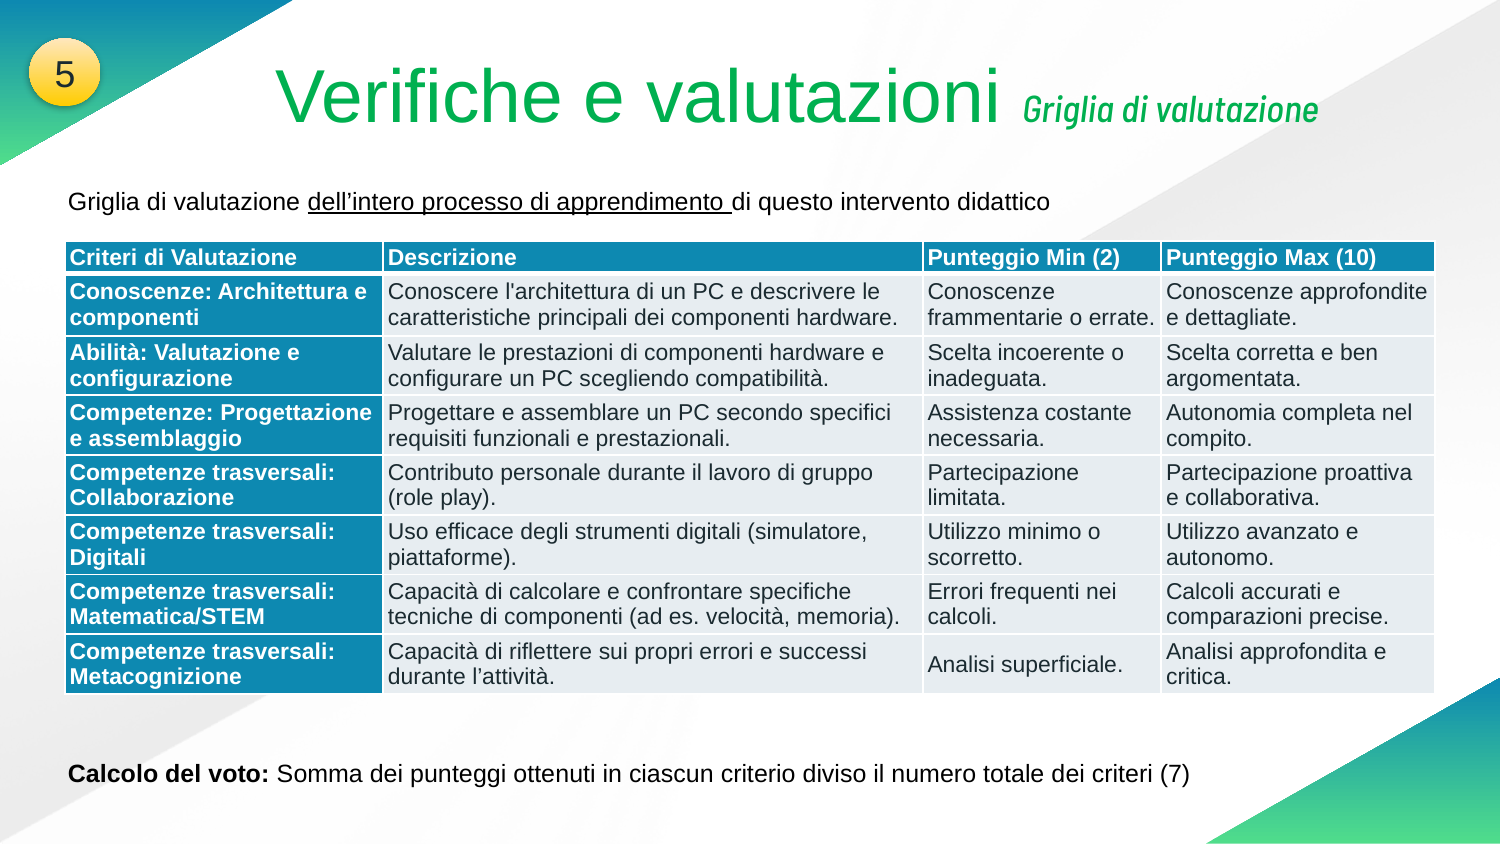

5
Verifiche e valutazioni Griglia di valutazione
Griglia di valutazione dell’intero processo di apprendimento di questo intervento didattico

| Criteri di Valutazione | Descrizione | Punteggio Min (2) | Punteggio Max (10) |
| --- | --- | --- | --- |
| Conoscenze: Architettura e componenti | Conoscere l'architettura di un PC e descrivere le caratteristiche principali dei componenti hardware. | Conoscenze frammentarie o errate. | Conoscenze approfondite e dettagliate. |
| Abilità: Valutazione e configurazione | Valutare le prestazioni di componenti hardware e configurare un PC scegliendo compatibilità. | Scelta incoerente o inadeguata. | Scelta corretta e ben argomentata. |
| Competenze: Progettazione e assemblaggio | Progettare e assemblare un PC secondo specifici requisiti funzionali e prestazionali. | Assistenza costante necessaria. | Autonomia completa nel compito. |
| Competenze trasversali: Collaborazione | Contributo personale durante il lavoro di gruppo (role play). | Partecipazione limitata. | Partecipazione proattiva e collaborativa. |
| Competenze trasversali: Digitali | Uso efficace degli strumenti digitali (simulatore, piattaforme). | Utilizzo minimo o scorretto. | Utilizzo avanzato e autonomo. |
| Competenze trasversali: Matematica/STEM | Capacità di calcolare e confrontare specifiche tecniche di componenti (ad es. velocità, memoria). | Errori frequenti nei calcoli. | Calcoli accurati e comparazioni precise. |
| Competenze trasversali: Metacognizione | Capacità di riflettere sui propri errori e successi durante l’attività. | Analisi superficiale. | Analisi approfondita e critica. |
Calcolo del voto: Somma dei punteggi ottenuti in ciascun criterio diviso il numero totale dei criteri (7)